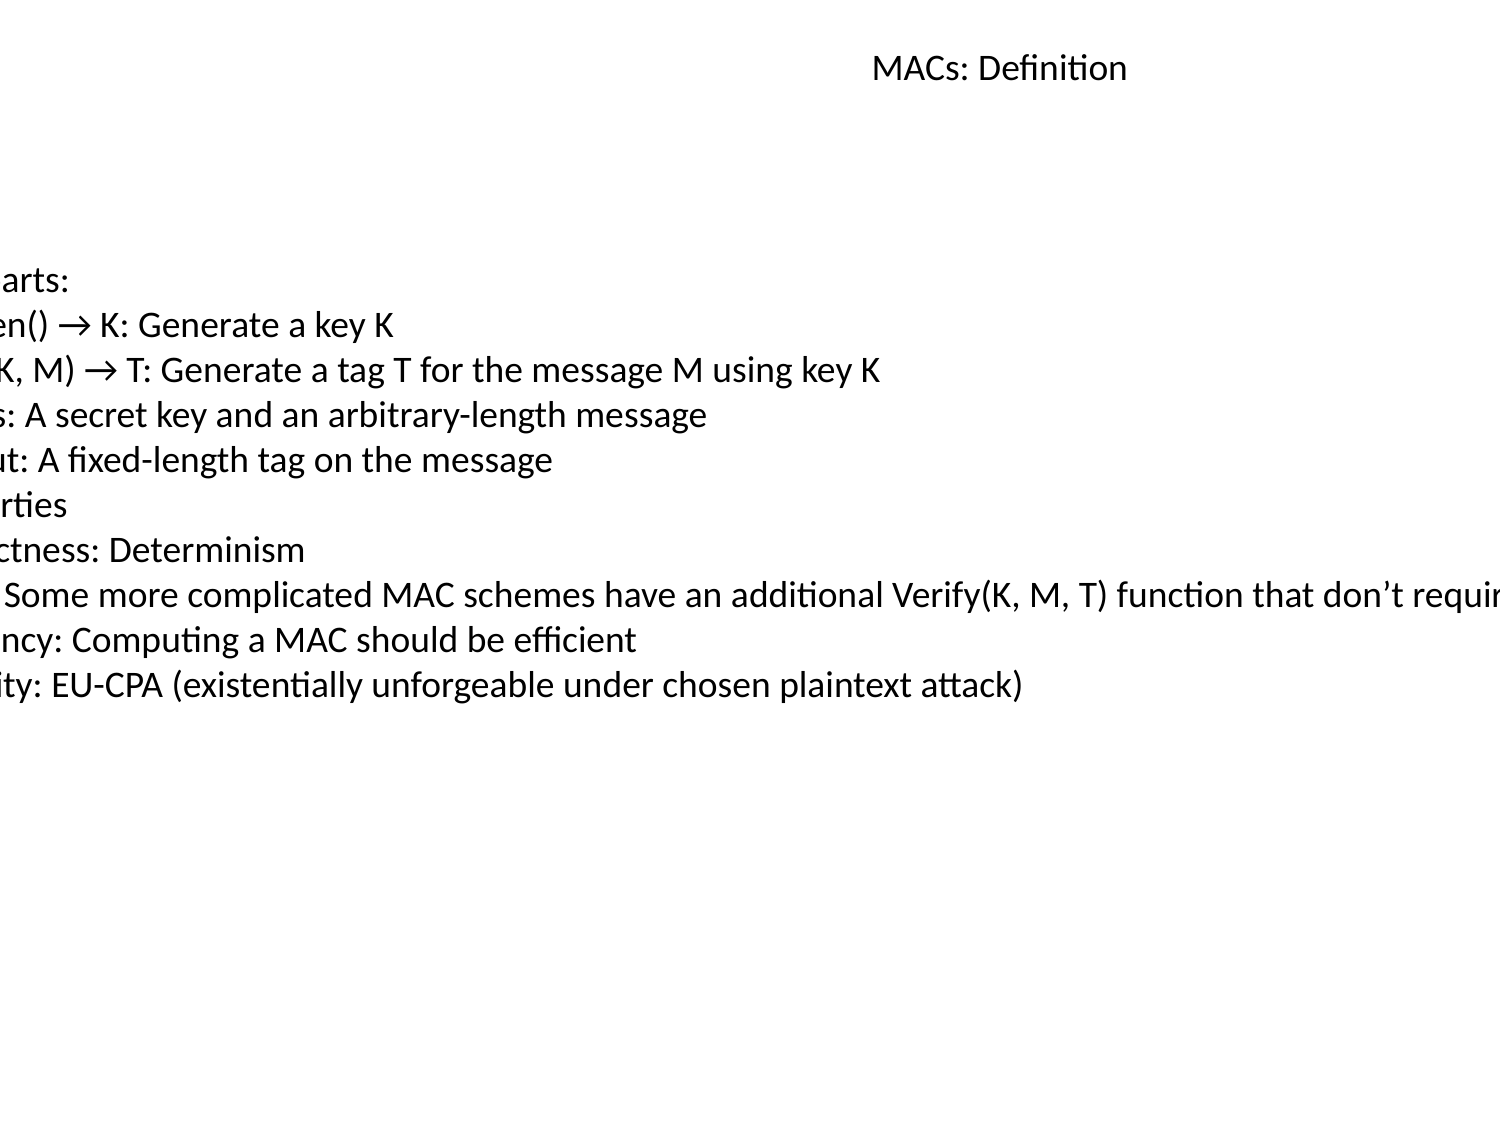

MACs: Definition
Two parts:
KeyGen() → K: Generate a key K
MAC(K, M) → T: Generate a tag T for the message M using key K
Inputs: A secret key and an arbitrary-length message
Output: A fixed-length tag on the message
Properties
Correctness: Determinism
Note: Some more complicated MAC schemes have an additional Verify(K, M, T) function that don’t require determinism, but this is out of scope
Efficiency: Computing a MAC should be efficient
Security: EU-CPA (existentially unforgeable under chosen plaintext attack)